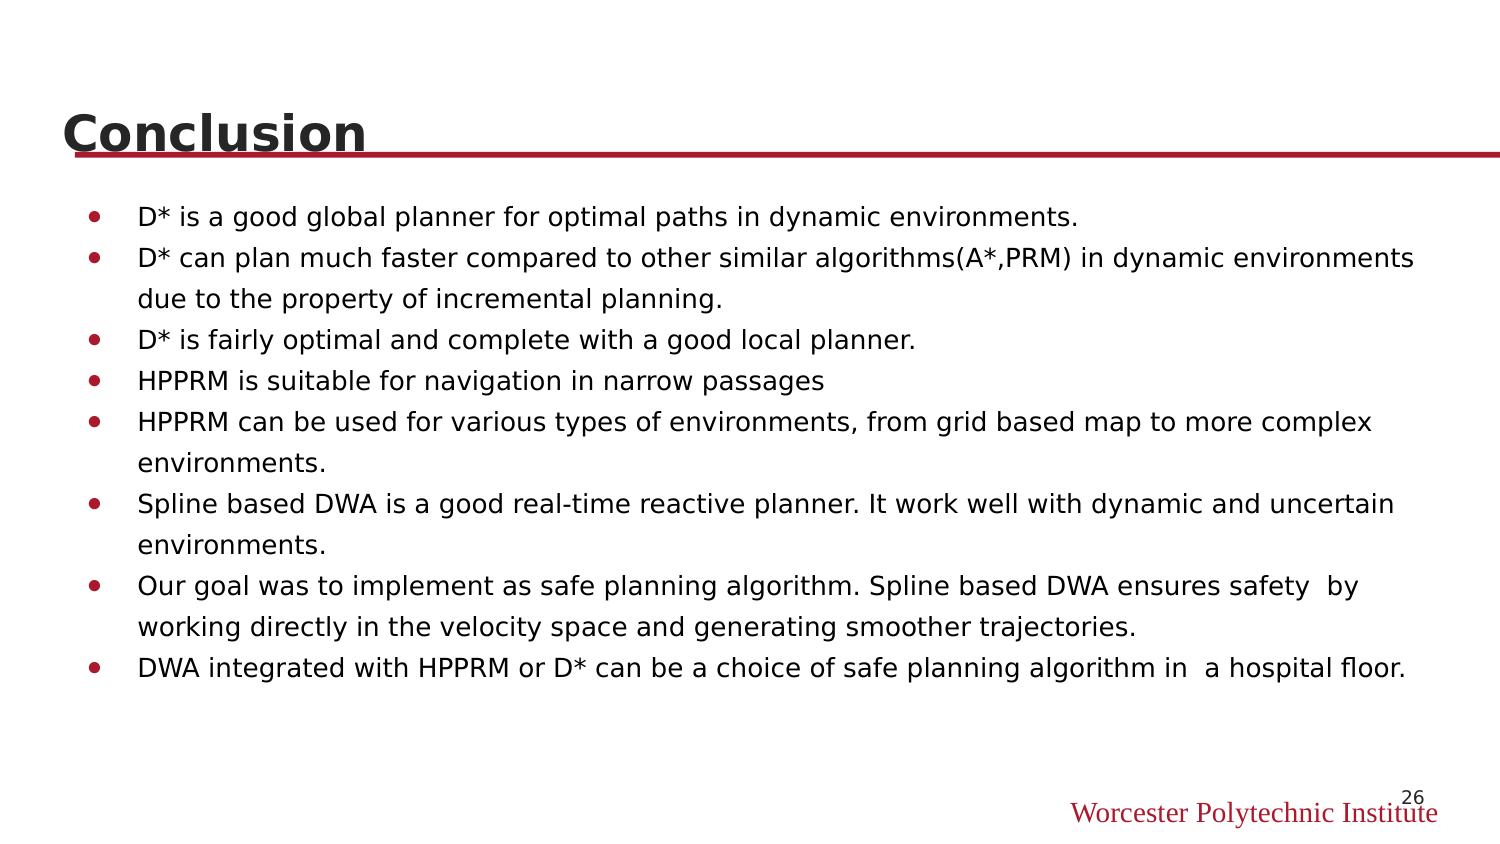

# Conclusion
D* is a good global planner for optimal paths in dynamic environments.
D* can plan much faster compared to other similar algorithms(A*,PRM) in dynamic environments due to the property of incremental planning.
D* is fairly optimal and complete with a good local planner.
HPPRM is suitable for navigation in narrow passages
HPPRM can be used for various types of environments, from grid based map to more complex environments.
Spline based DWA is a good real-time reactive planner. It work well with dynamic and uncertain environments.
Our goal was to implement as safe planning algorithm. Spline based DWA ensures safety  by working directly in the velocity space and generating smoother trajectories.
DWA integrated with HPPRM or D* can be a choice of safe planning algorithm in  a hospital floor.
26